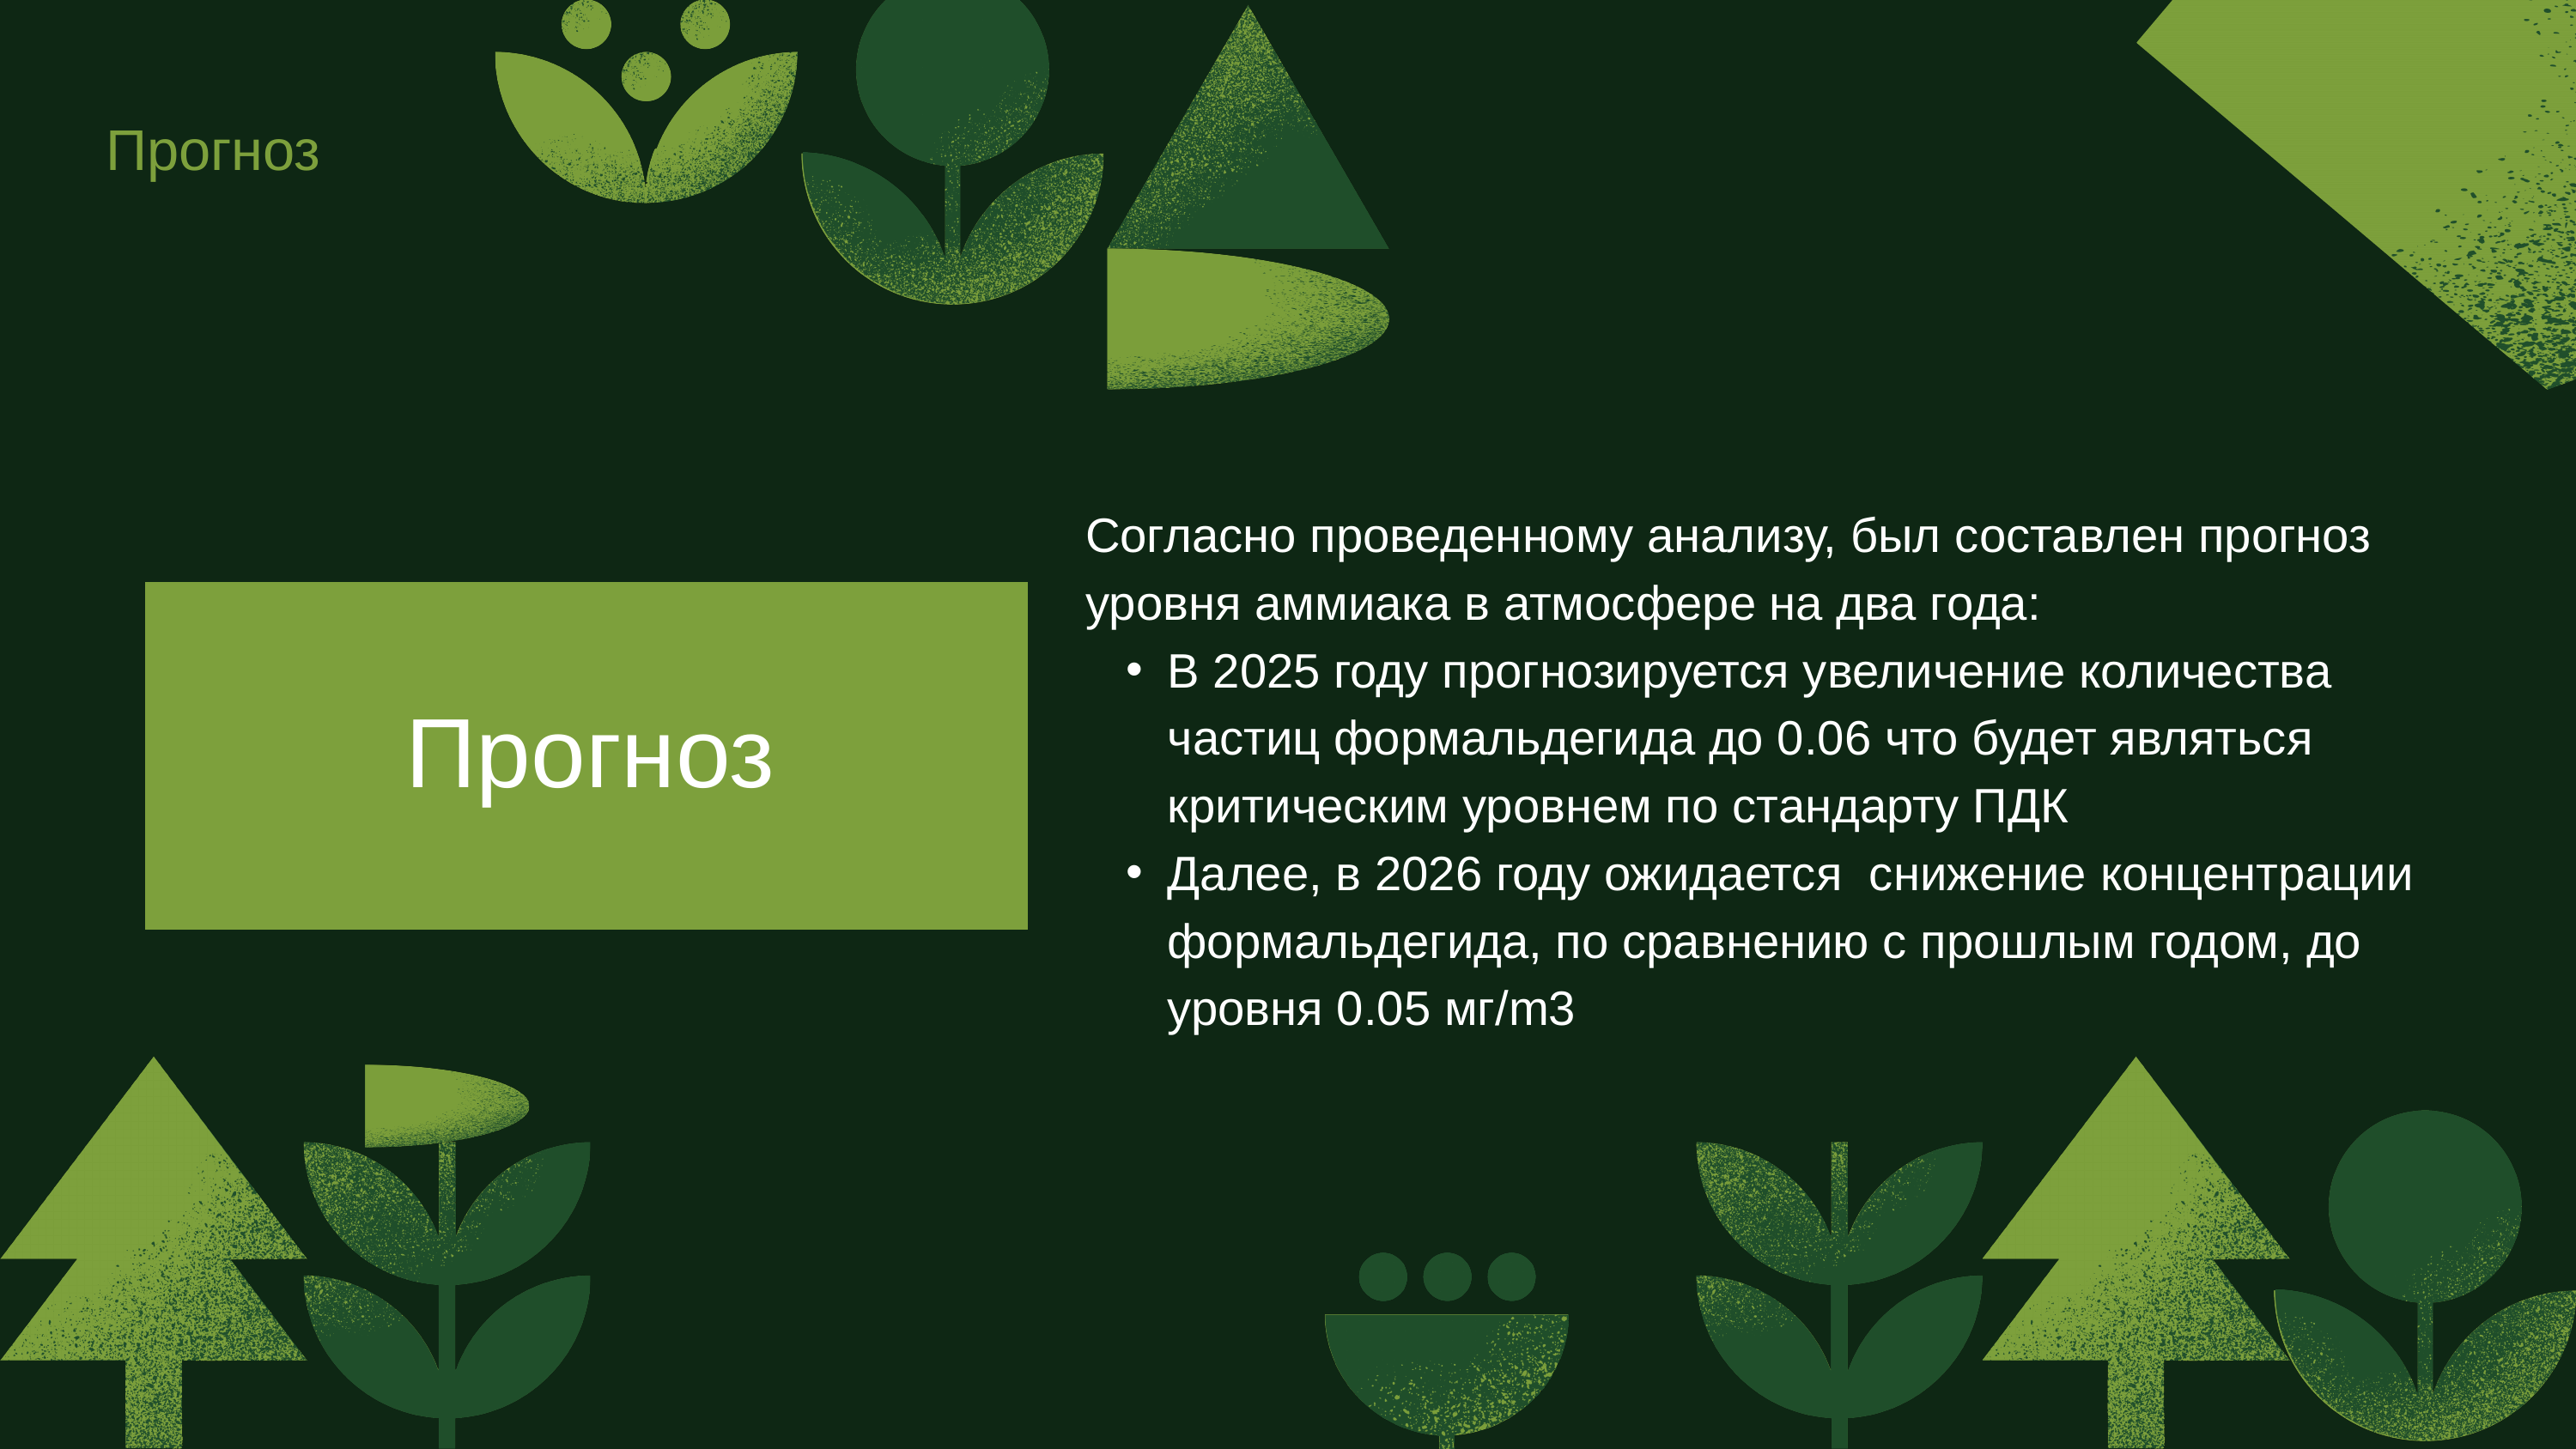

Прогноз

Согласно проведенному анализу, был составлен прогноз уровня аммиака в атмосфере на два года:
В 2025 году прогнозируется увеличение количества частиц формальдегида до 0.06 что будет являться критическим уровнем по стандарту ПДК
Далее, в 2026 году ожидается  снижение концентрации формальдегида, по сравнению с прошлым годом, до уровня 0.05 мг/m3

Прогноз